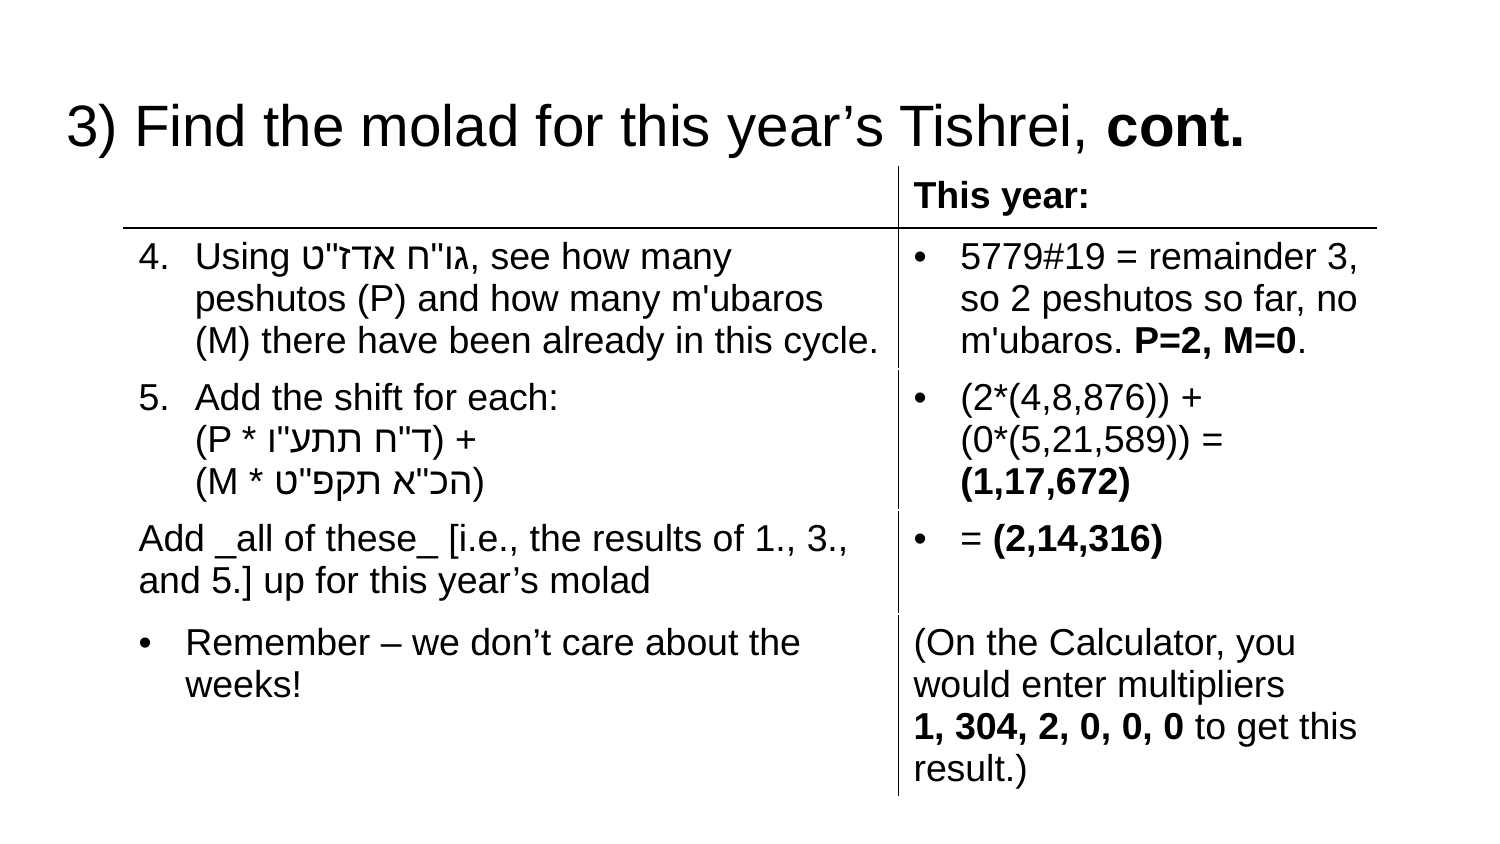

# 3) Find the molad for this year’s Tishrei, cont.
|  | This year: |
| --- | --- |
| Using גו"ח אדז"ט, see how many peshutos (P) and how many m'ubaros (M) there have been already in this cycle. | 5779#19 = remainder 3, so 2 peshutos so far, no m'ubaros. P=2, M=0. |
| Add the shift for each: (P \* ד"ח תתע"ו) + (M \* הכ"א תקפ"ט) | (2\*(4,8,876)) + (0\*(5,21,589)) = (1,17,672) |
| Add \_all of these\_ [i.e., the results of 1., 3., and 5.] up for this year’s molad | = (2,14,316) |
| Remember – we don’t care about the weeks! | (On the Calculator, you would enter multipliers 1, 304, 2, 0, 0, 0 to get this result.) |